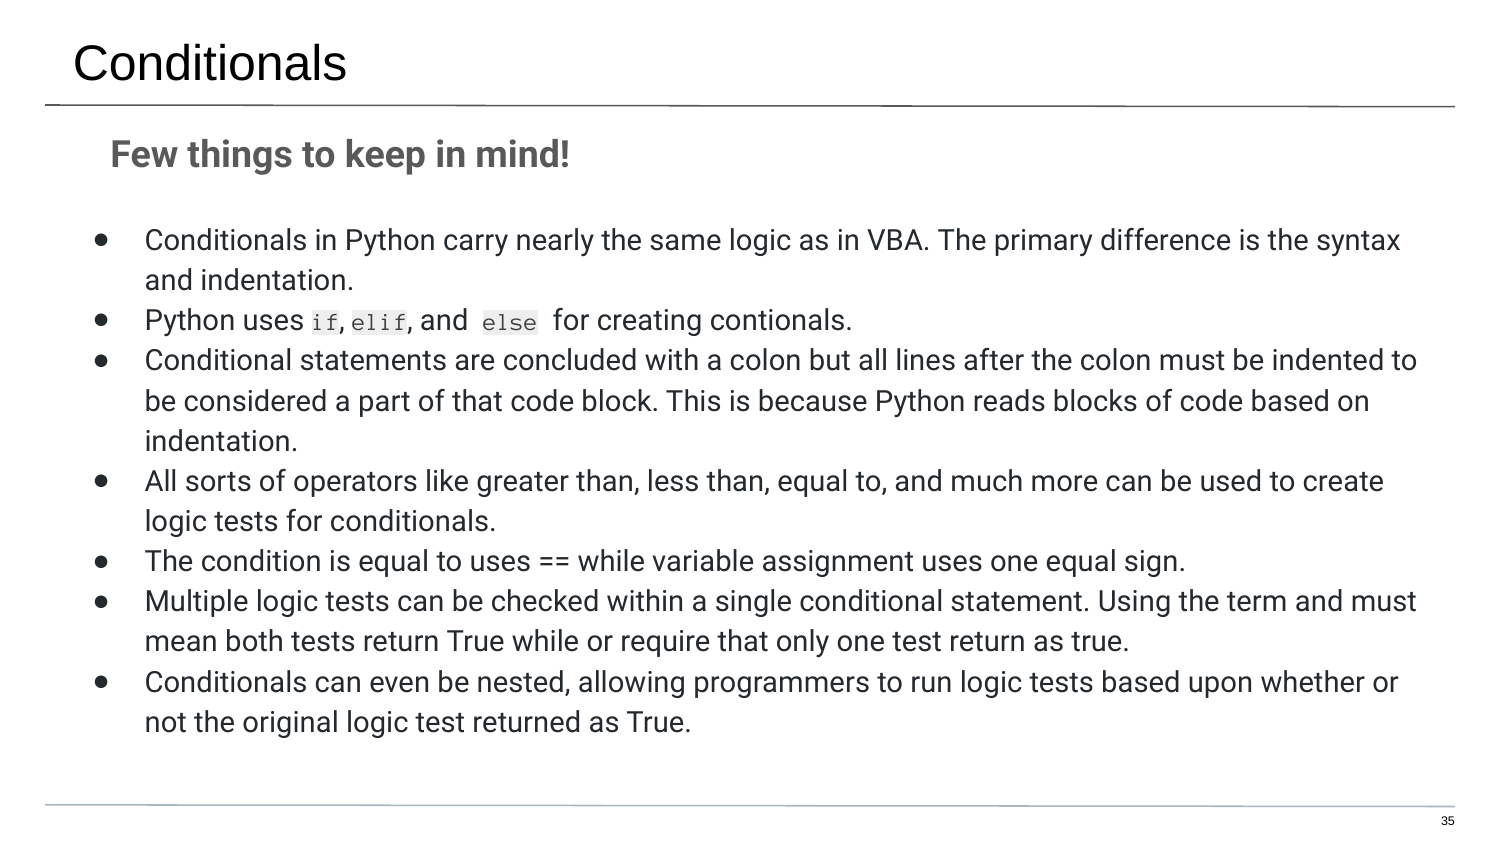

# Conditionals

 Few things to keep in mind!
Conditionals in Python carry nearly the same logic as in VBA. The primary difference is the syntax and indentation.
Python uses if, elif, and  else  for creating contionals.
Conditional statements are concluded with a colon but all lines after the colon must be indented to be considered a part of that code block. This is because Python reads blocks of code based on indentation.
All sorts of operators like greater than, less than, equal to, and much more can be used to create logic tests for conditionals.
The condition is equal to uses == while variable assignment uses one equal sign.
Multiple logic tests can be checked within a single conditional statement. Using the term and must mean both tests return True while or require that only one test return as true.
Conditionals can even be nested, allowing programmers to run logic tests based upon whether or not the original logic test returned as True.

35